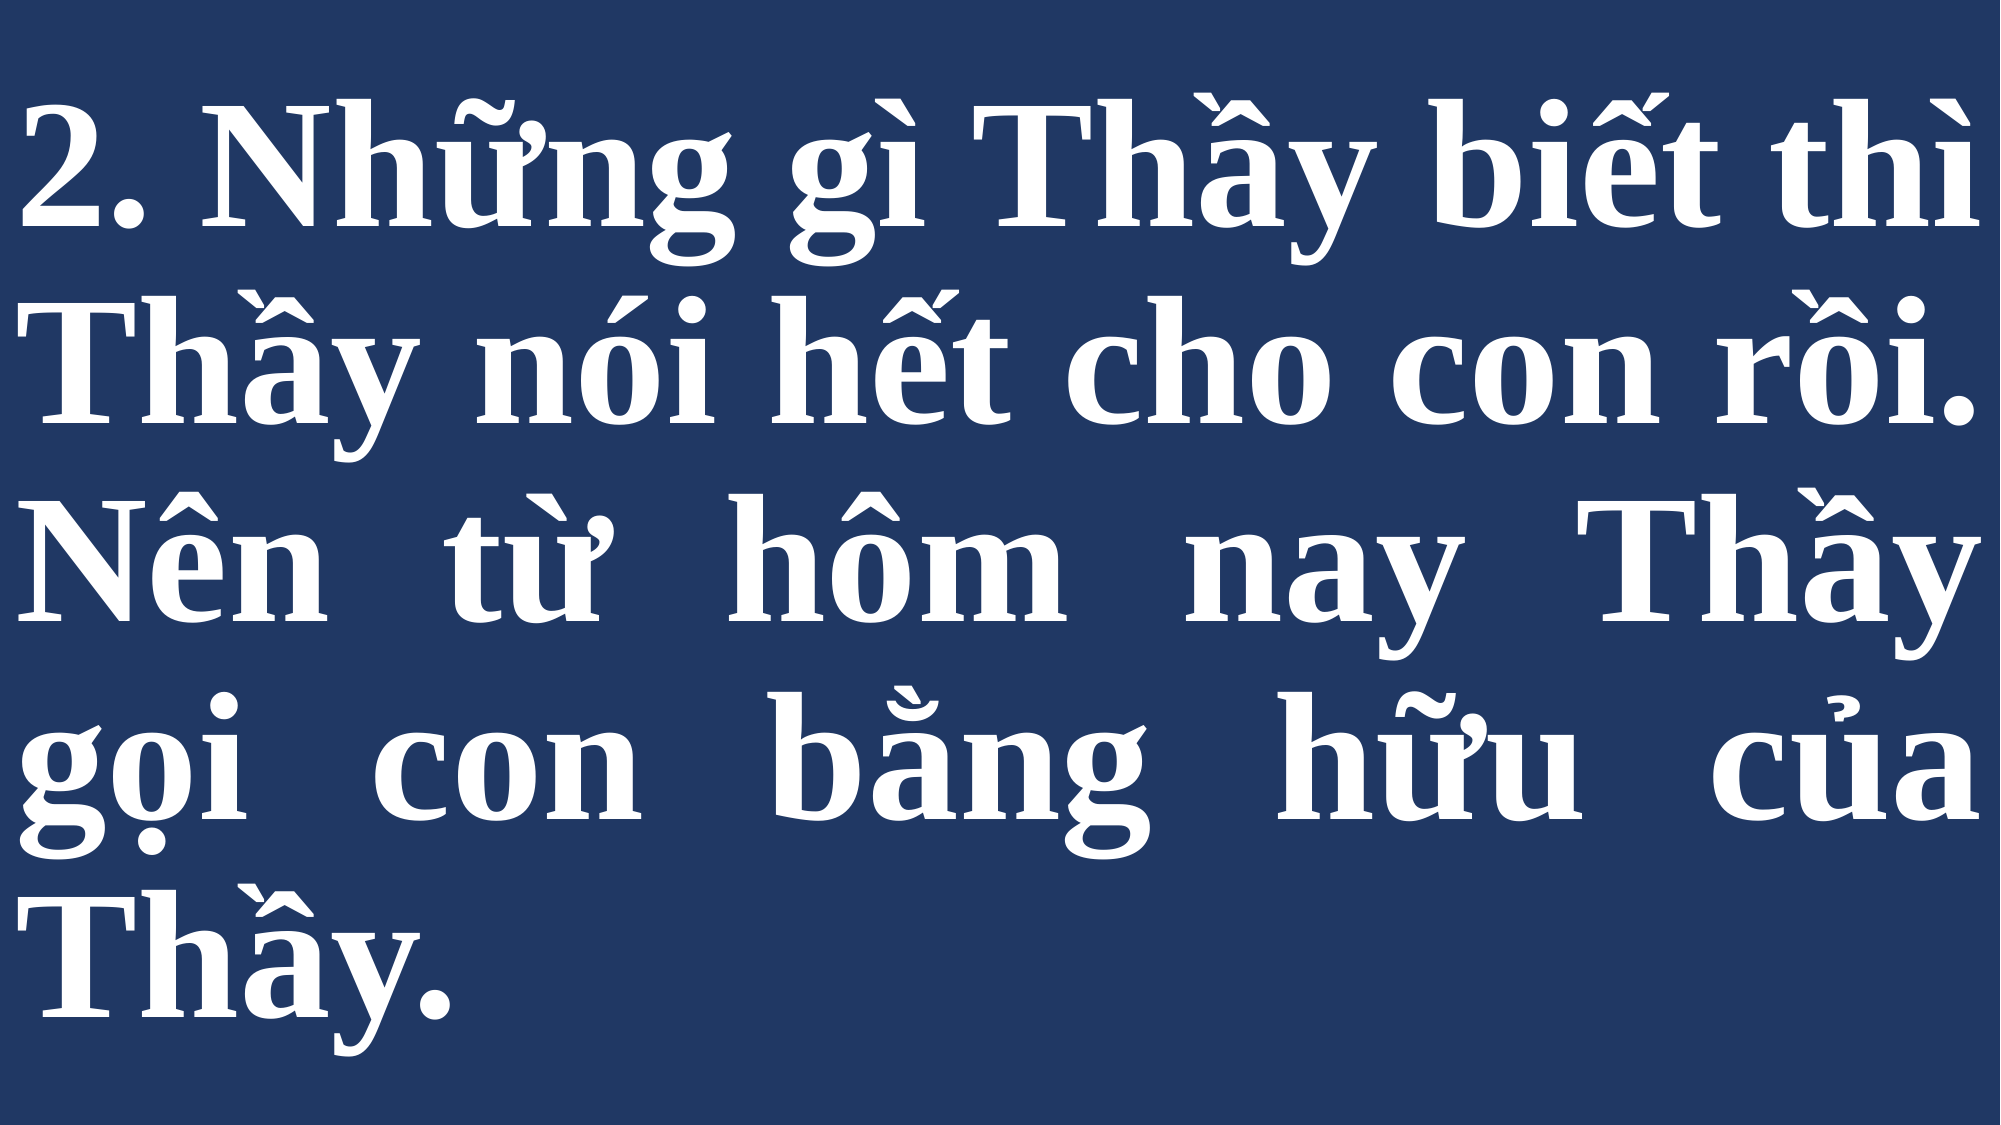

# 2. Những gì Thầy biết thì Thầy nói hết cho con rồi. Nên từ hôm nay Thầy gọi con bằng hữu của Thầy.